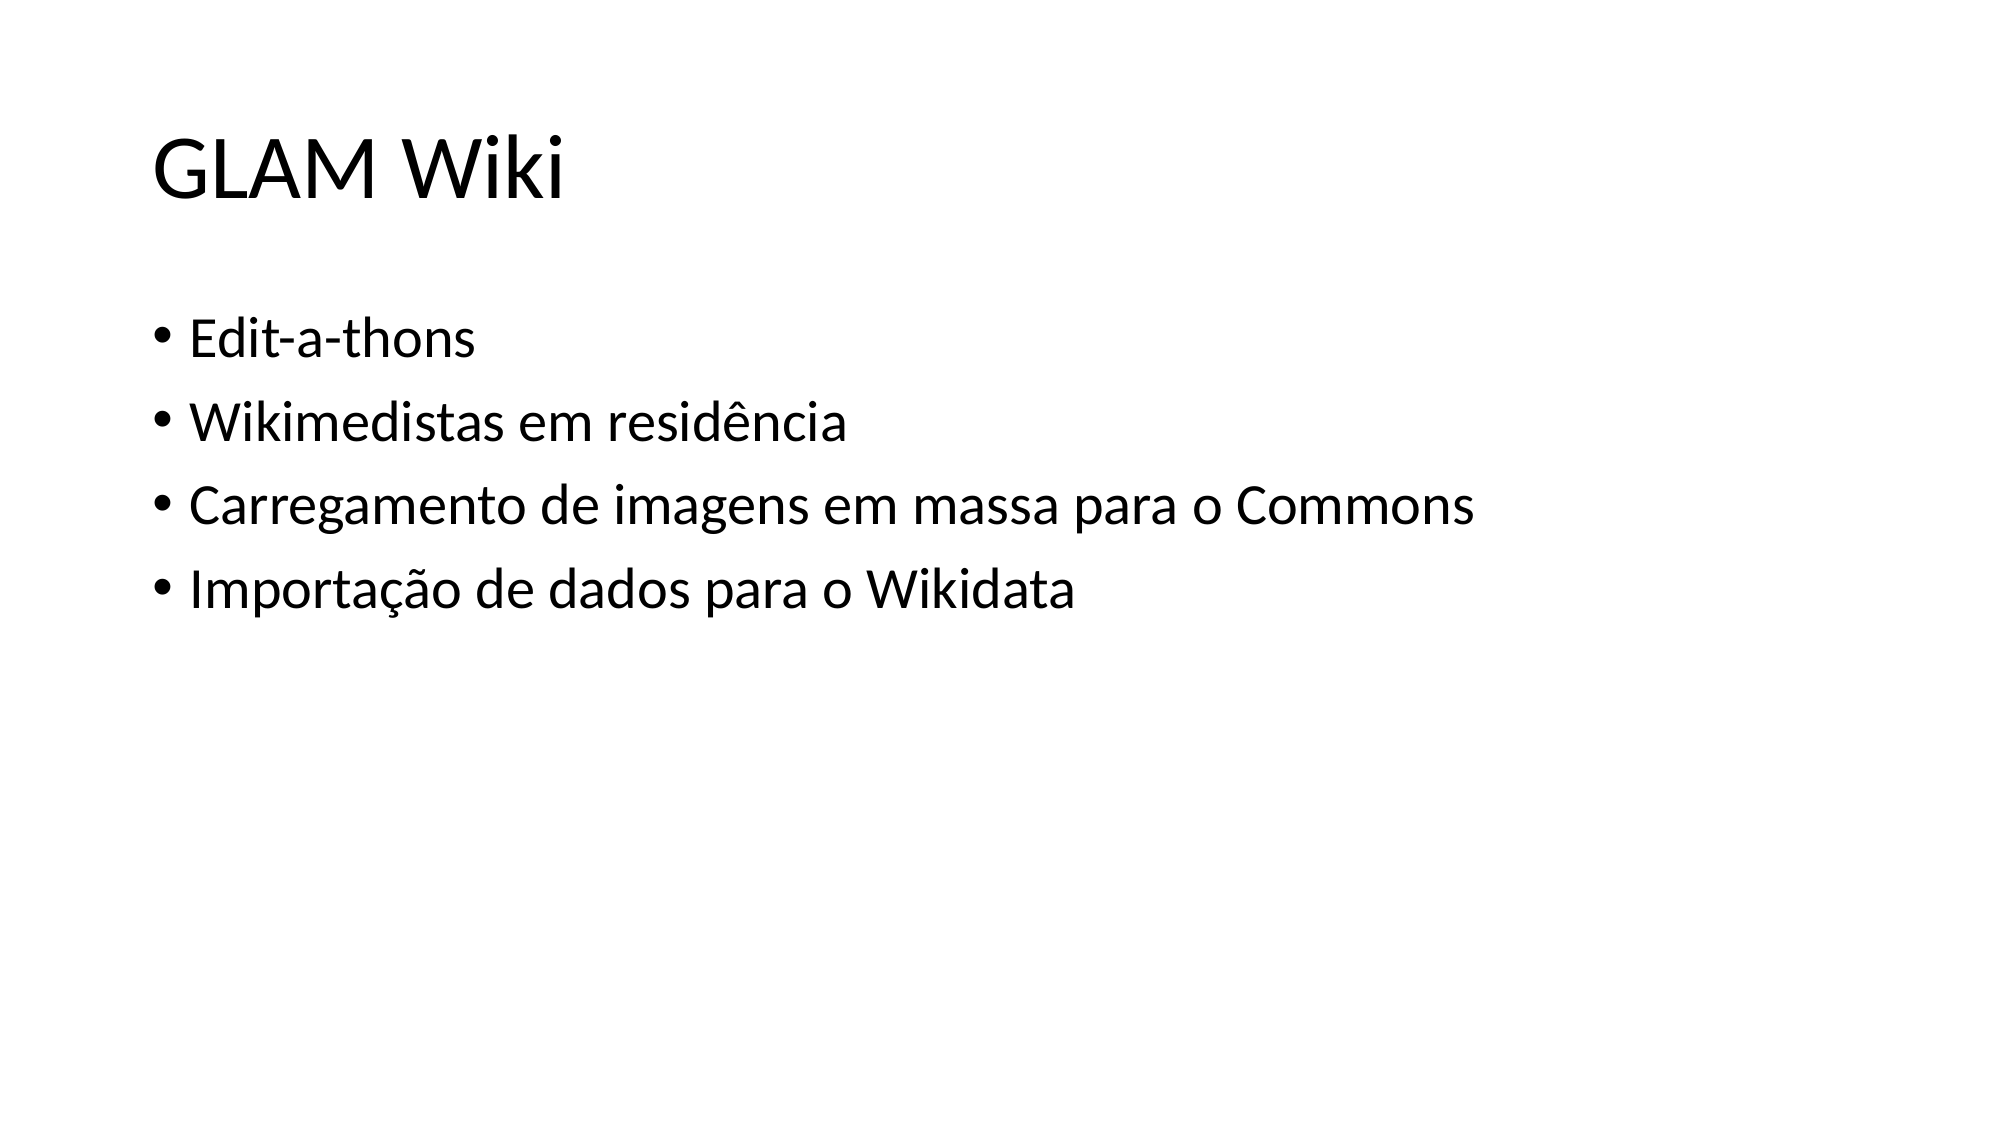

# GLAM Wiki
Edit-a-thons
Wikimedistas em residência
Carregamento de imagens em massa para o Commons
Importação de dados para o Wikidata